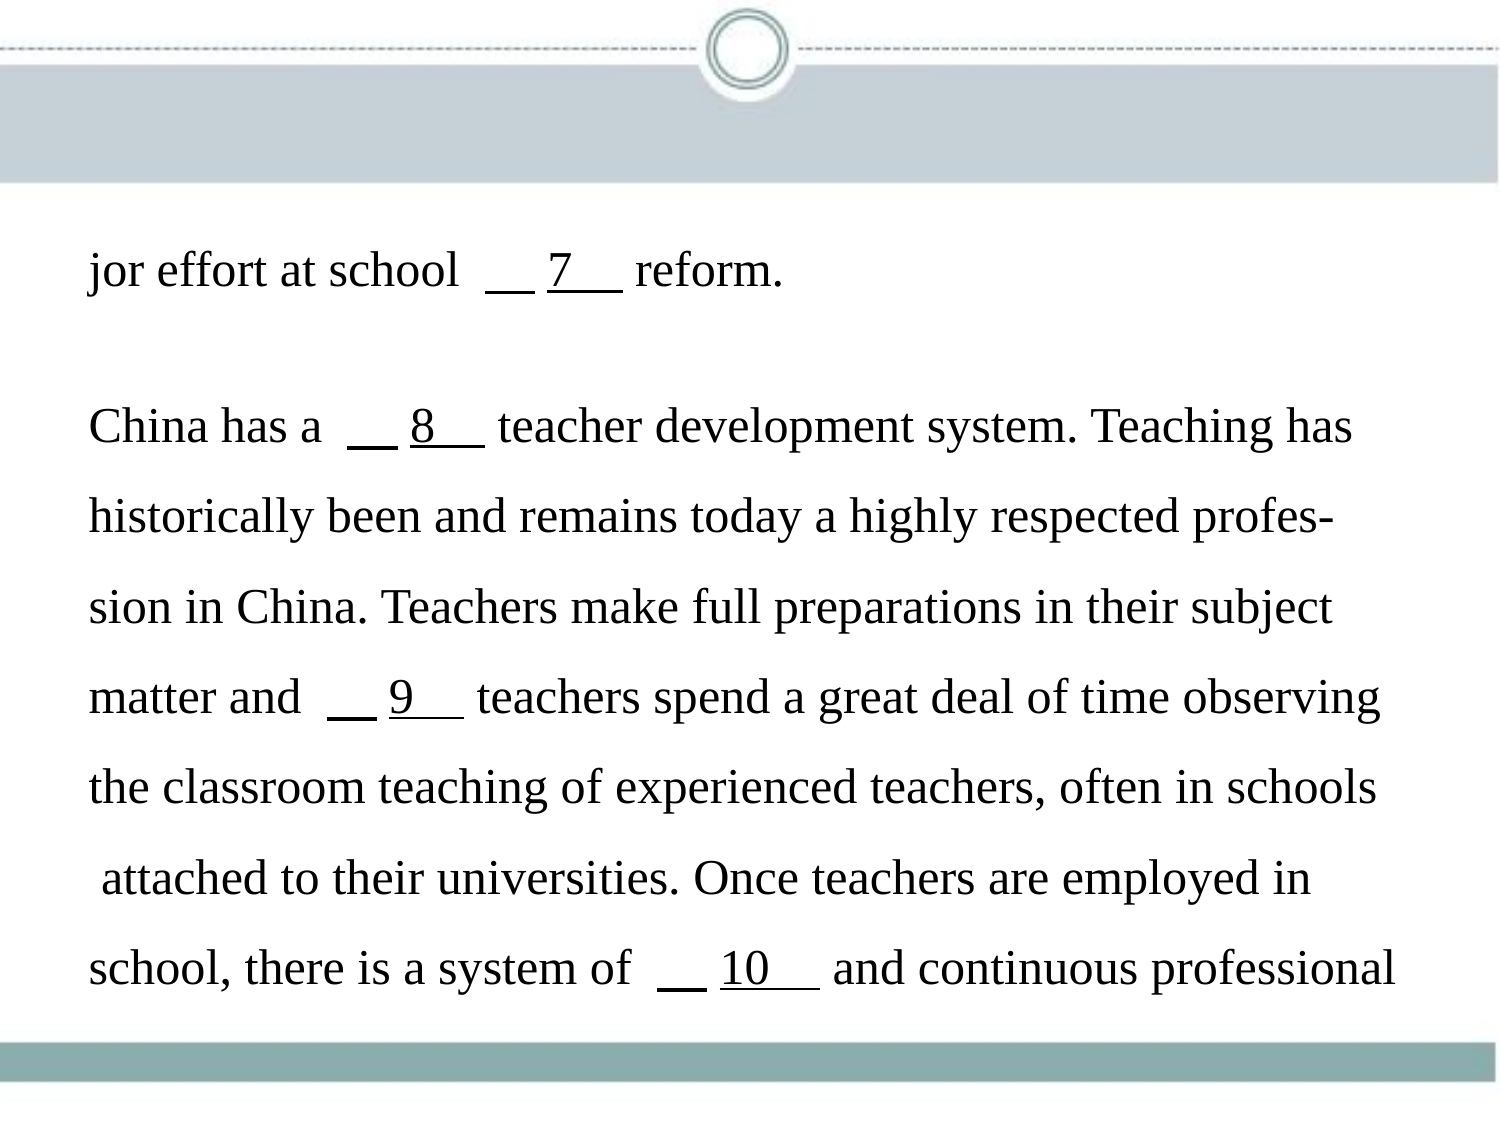

jor effort at school 　7     reform.
China has a 　8     teacher development system. Teaching has
historically been and remains today a highly respected profes-
sion in China. Teachers make full preparations in their subject
matter and 　9     teachers spend a great deal of time observing
the classroom teaching of experienced teachers, often in schools
 attached to their universities. Once teachers are employed in
school, there is a system of 　10     and continuous professional